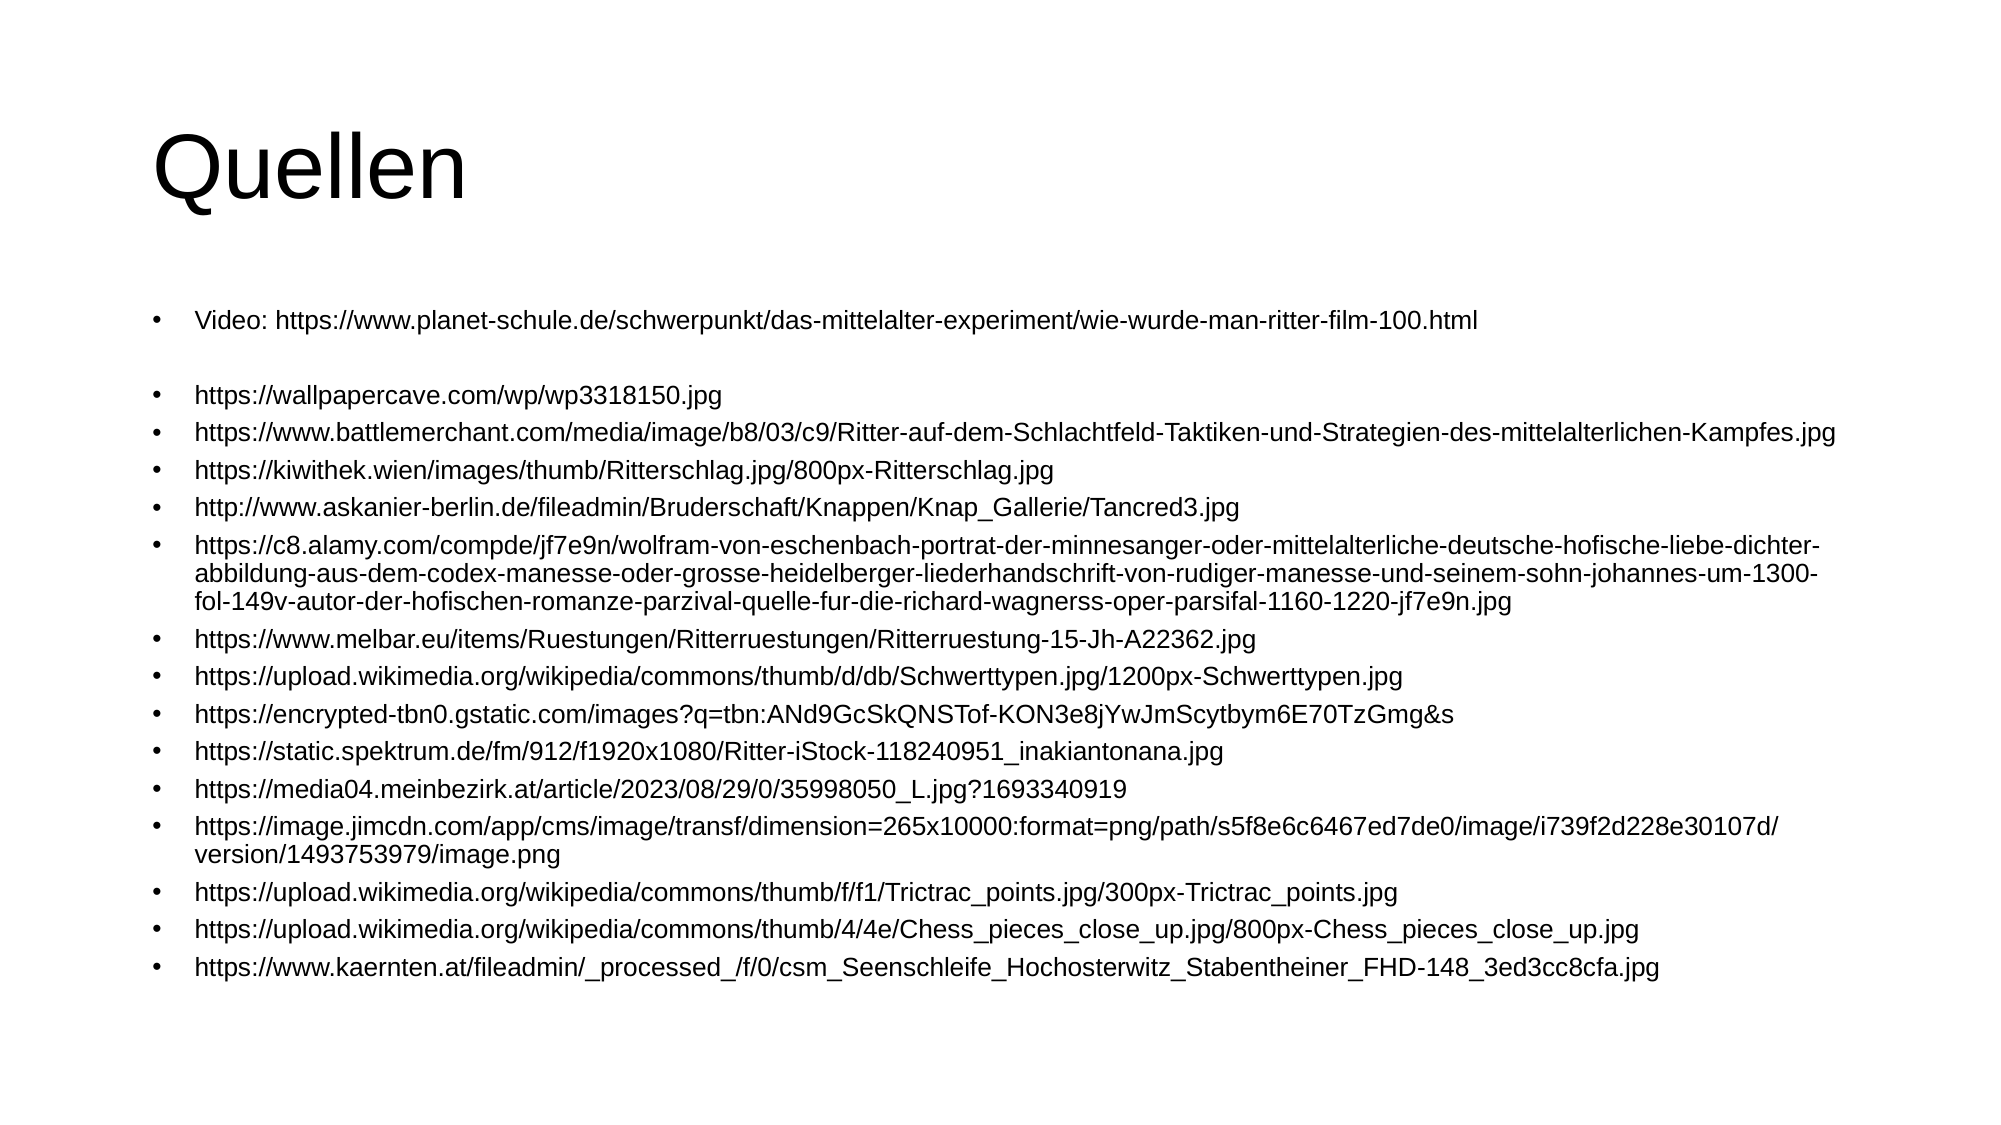

# Quellen
Video: https://www.planet-schule.de/schwerpunkt/das-mittelalter-experiment/wie-wurde-man-ritter-film-100.html

https://wallpapercave.com/wp/wp3318150.jpg
https://www.battlemerchant.com/media/image/b8/03/c9/Ritter-auf-dem-Schlachtfeld-Taktiken-und-Strategien-des-mittelalterlichen-Kampfes.jpg
https://kiwithek.wien/images/thumb/Ritterschlag.jpg/800px-Ritterschlag.jpg
http://www.askanier-berlin.de/fileadmin/Bruderschaft/Knappen/Knap_Gallerie/Tancred3.jpg
https://c8.alamy.com/compde/jf7e9n/wolfram-von-eschenbach-portrat-der-minnesanger-oder-mittelalterliche-deutsche-hofische-liebe-dichter-abbildung-aus-dem-codex-manesse-oder-grosse-heidelberger-liederhandschrift-von-rudiger-manesse-und-seinem-sohn-johannes-um-1300-fol-149v-autor-der-hofischen-romanze-parzival-quelle-fur-die-richard-wagnerss-oper-parsifal-1160-1220-jf7e9n.jpg
https://www.melbar.eu/items/Ruestungen/Ritterruestungen/Ritterruestung-15-Jh-A22362.jpg
https://upload.wikimedia.org/wikipedia/commons/thumb/d/db/Schwerttypen.jpg/1200px-Schwerttypen.jpg
https://encrypted-tbn0.gstatic.com/images?q=tbn:ANd9GcSkQNSTof-KON3e8jYwJmScytbym6E70TzGmg&s
https://static.spektrum.de/fm/912/f1920x1080/Ritter-iStock-118240951_inakiantonana.jpg
https://media04.meinbezirk.at/article/2023/08/29/0/35998050_L.jpg?1693340919
https://image.jimcdn.com/app/cms/image/transf/dimension=265x10000:format=png/path/s5f8e6c6467ed7de0/image/i739f2d228e30107d/version/1493753979/image.png
https://upload.wikimedia.org/wikipedia/commons/thumb/f/f1/Trictrac_points.jpg/300px-Trictrac_points.jpg
https://upload.wikimedia.org/wikipedia/commons/thumb/4/4e/Chess_pieces_close_up.jpg/800px-Chess_pieces_close_up.jpg
https://www.kaernten.at/fileadmin/_processed_/f/0/csm_Seenschleife_Hochosterwitz_Stabentheiner_FHD-148_3ed3cc8cfa.jpg